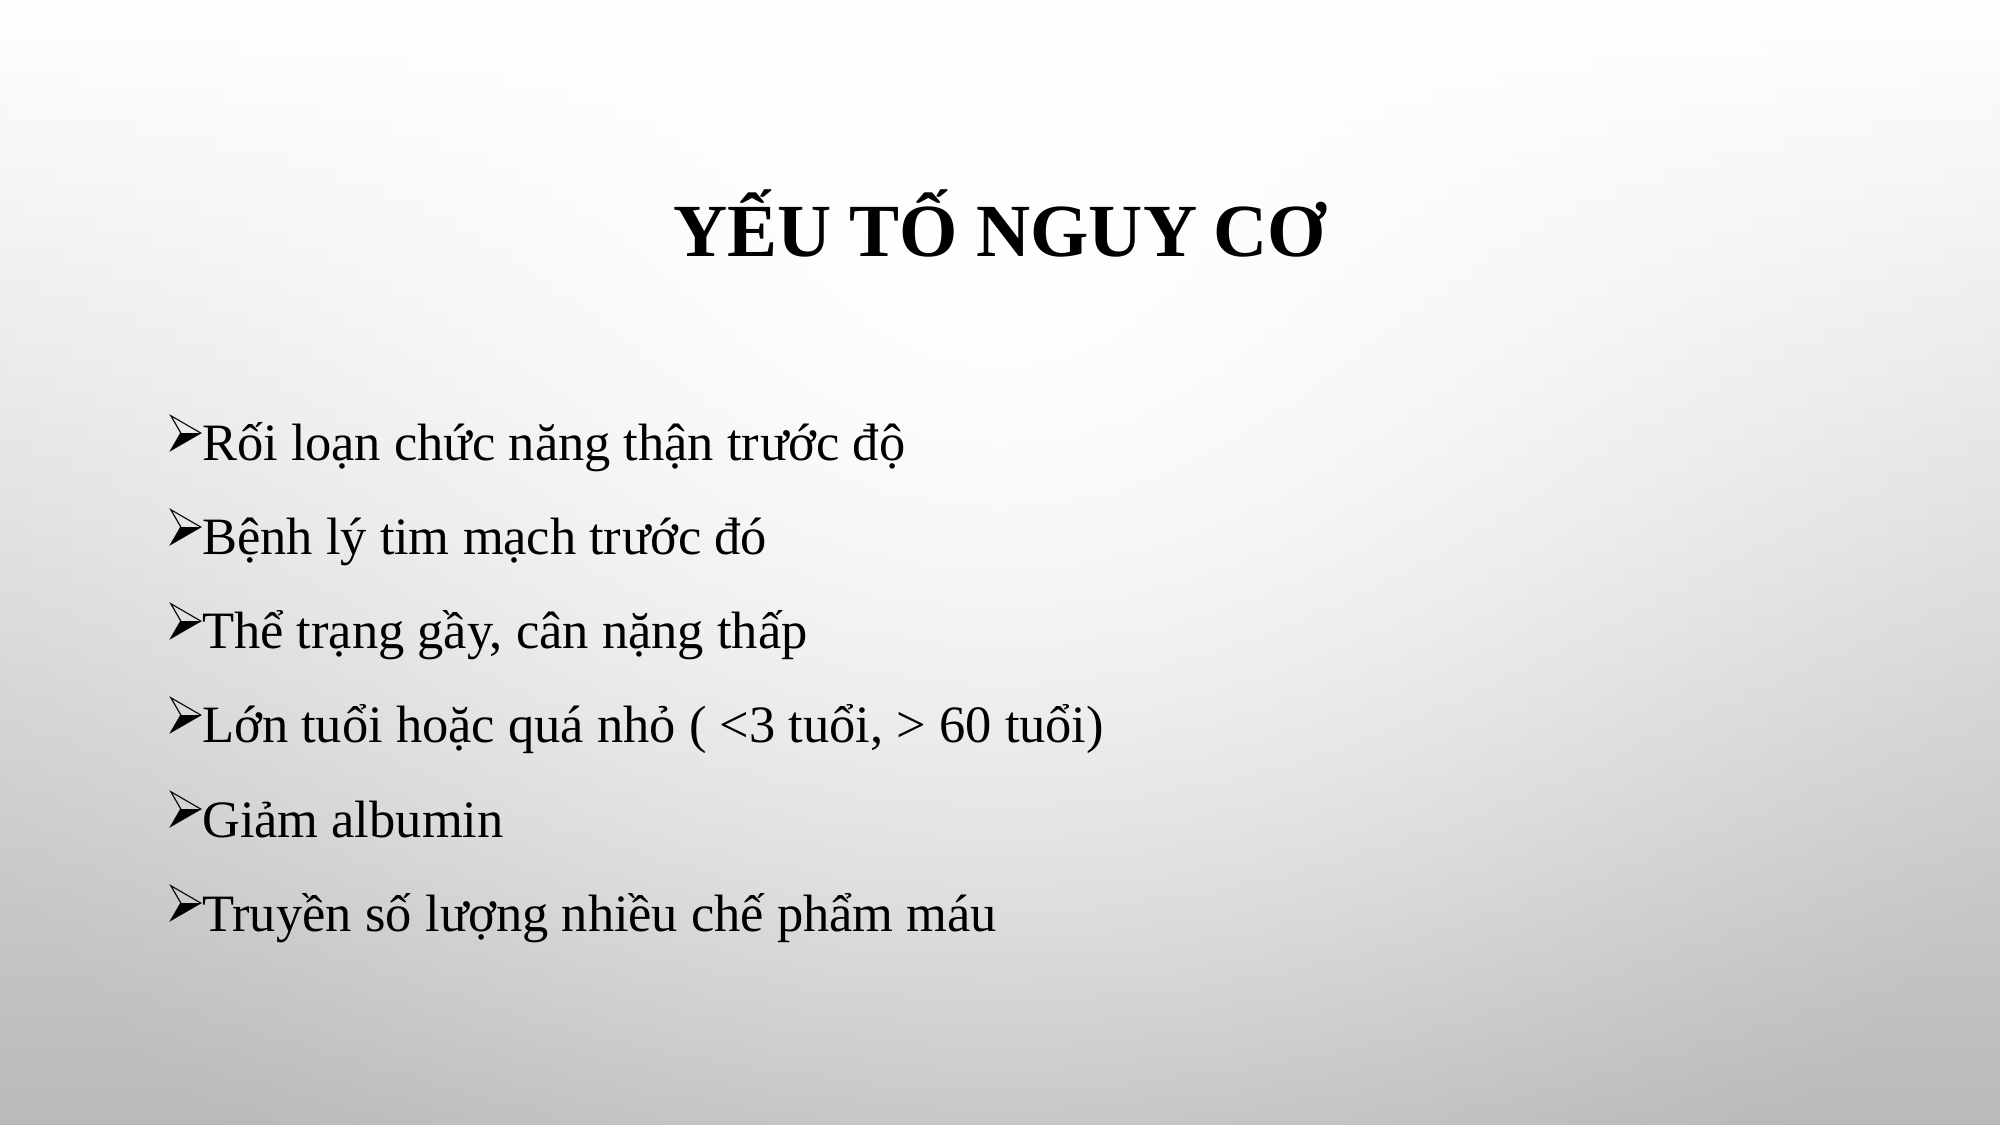

# Yếu tố nguy cơ
Rối loạn chức năng thận trước độ
Bệnh lý tim mạch trước đó
Thể trạng gầy, cân nặng thấp
Lớn tuổi hoặc quá nhỏ ( <3 tuổi, > 60 tuổi)
Giảm albumin
Truyền số lượng nhiều chế phẩm máu